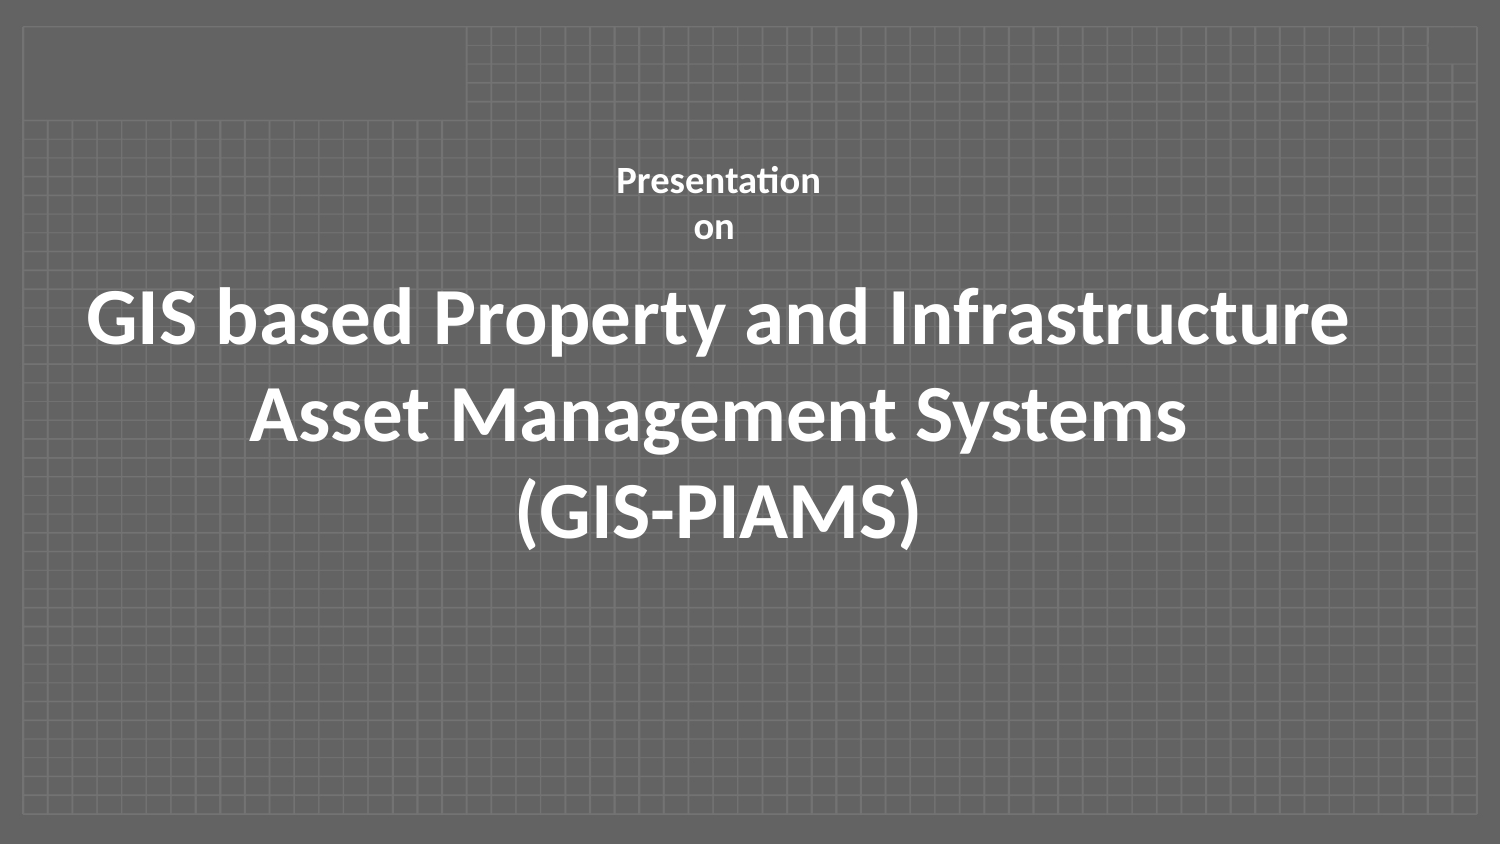

Presentation
on
GIS based Property and Infrastructure Asset Management Systems
(GIS-PIAMS)